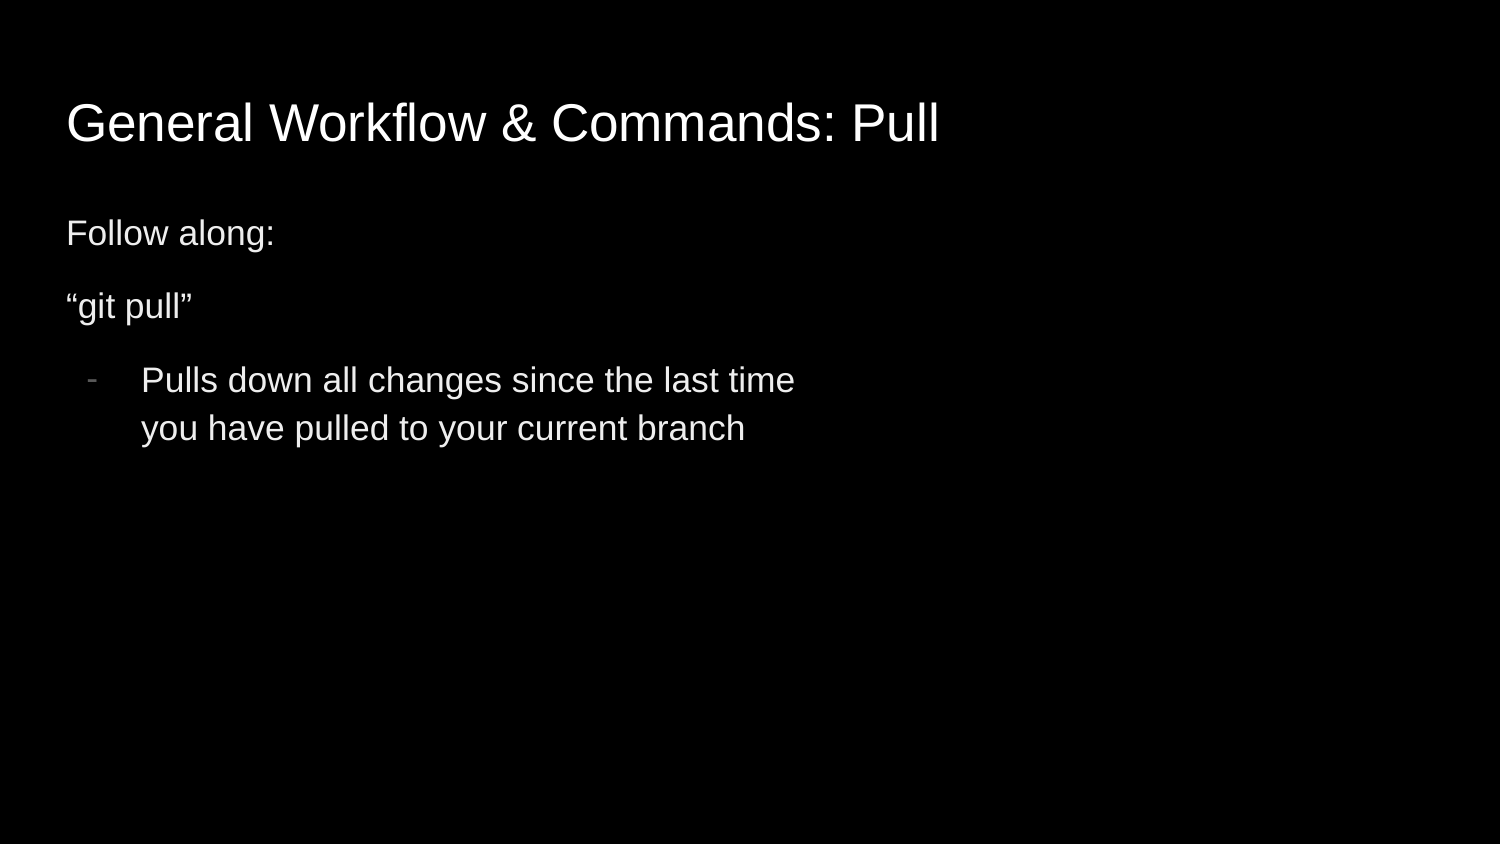

# General Workflow & Commands: Pull
Follow along:
“git pull”
Pulls down all changes since the last time you have pulled to your current branch